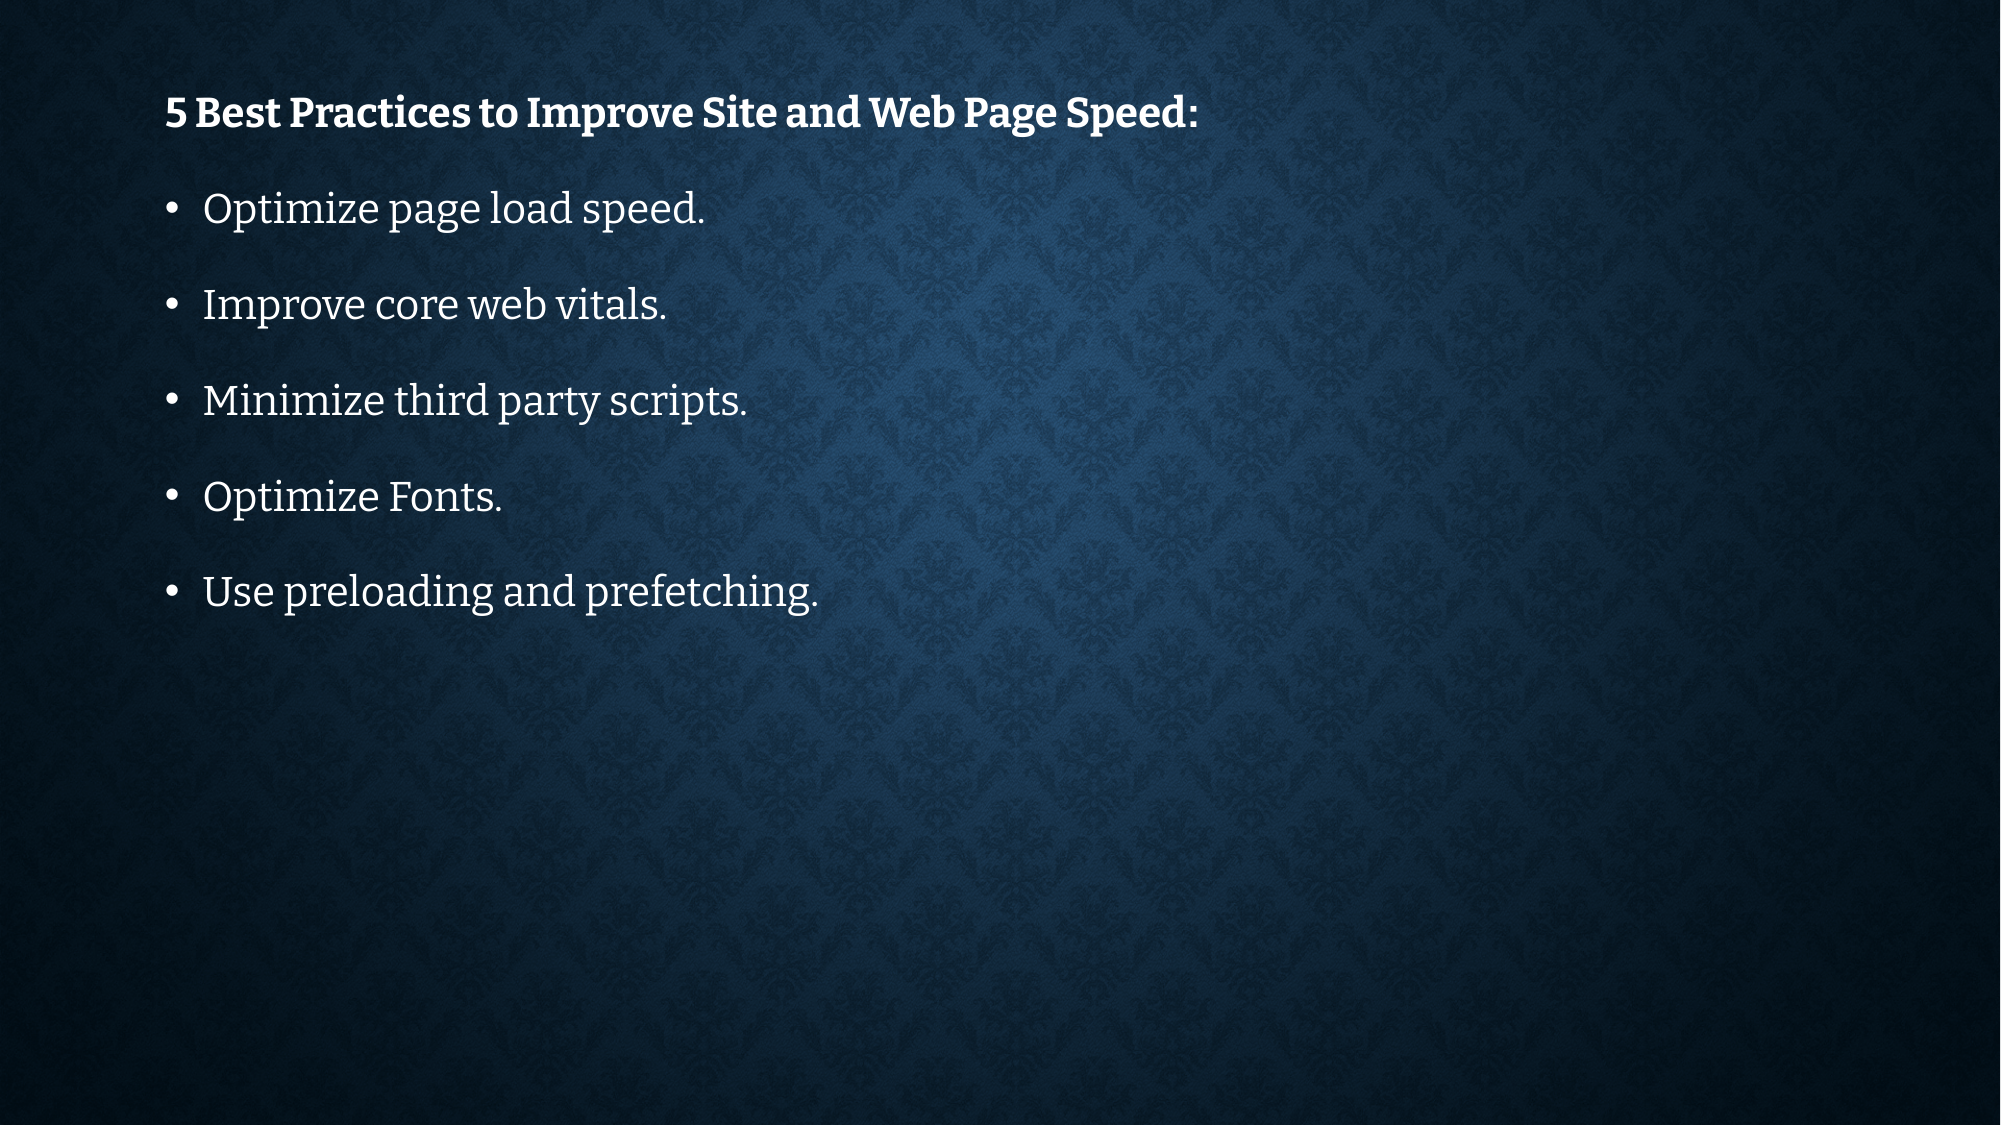

5 Best Practices to Improve Site and Web Page Speed:
Optimize page load speed.
Improve core web vitals.
Minimize third party scripts.
Optimize Fonts.
Use preloading and prefetching.